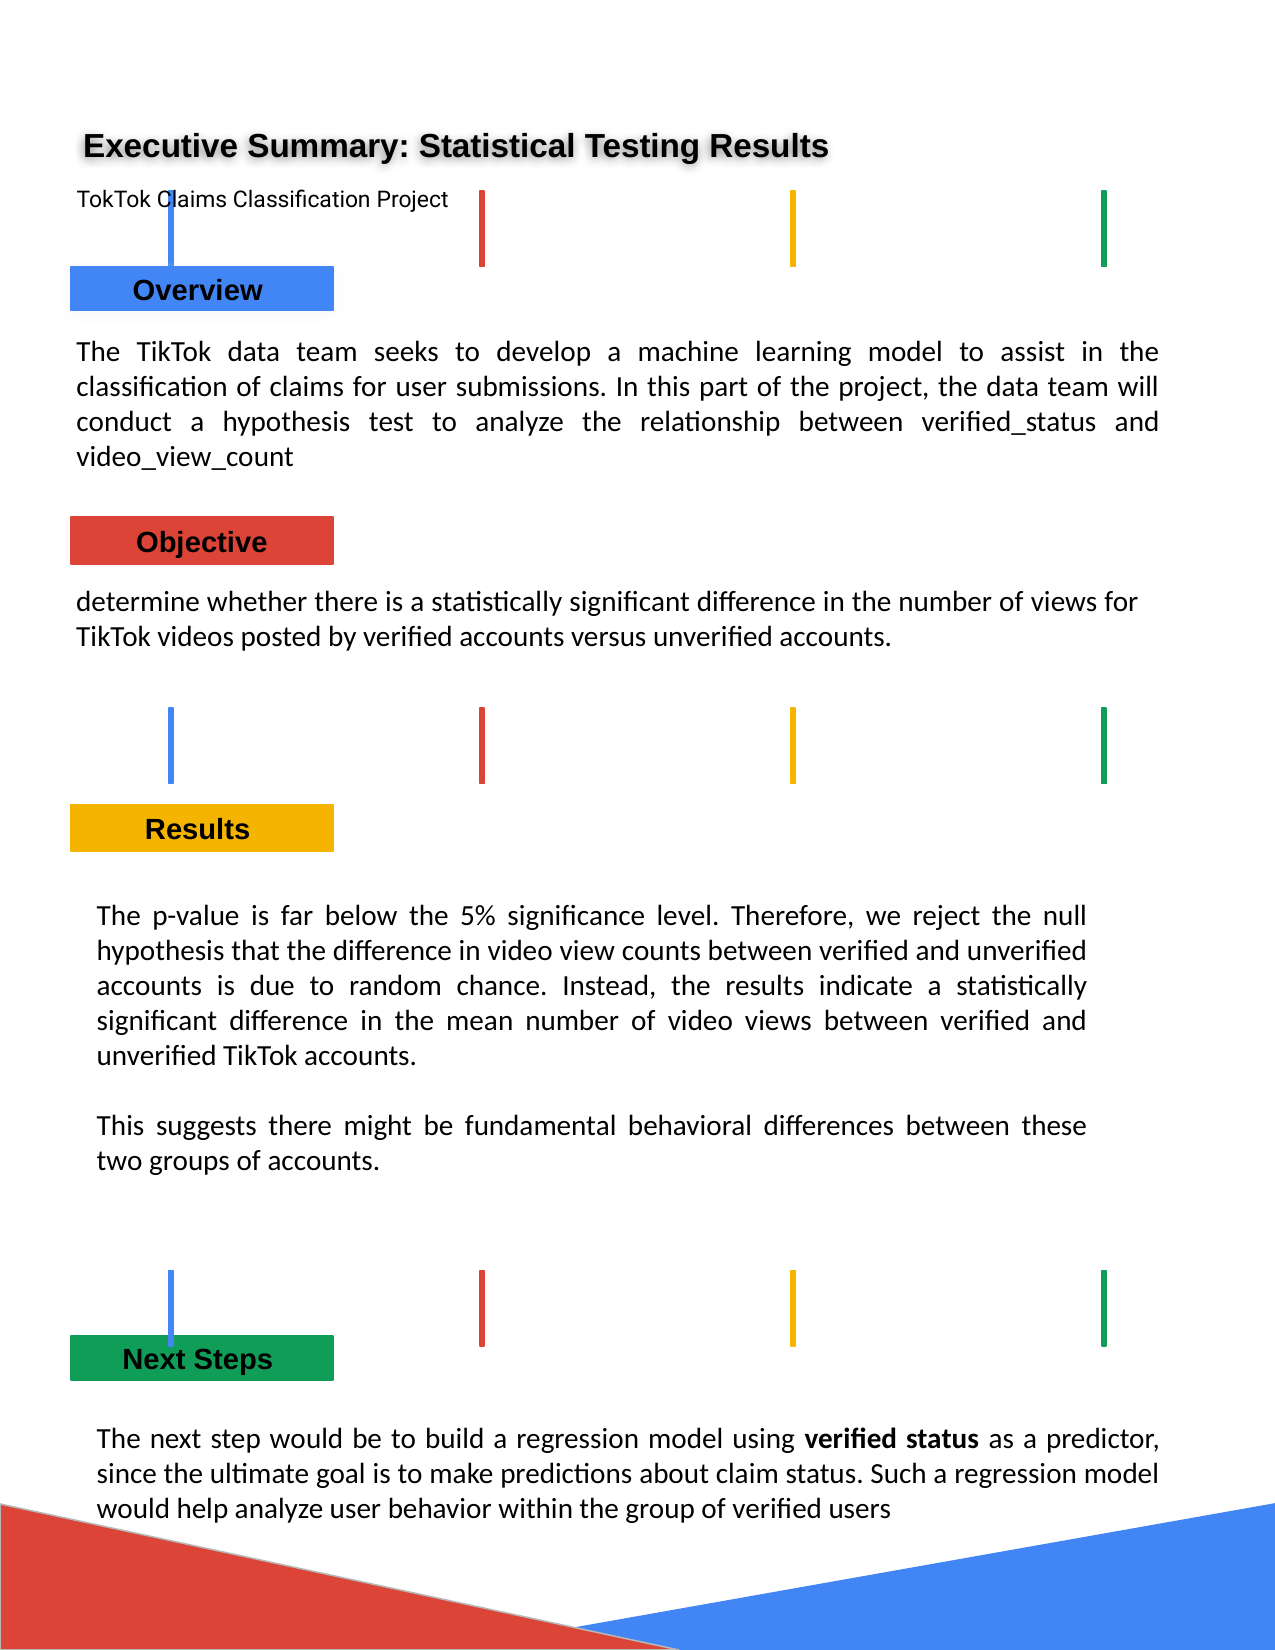

Executive Summary: Statistical Testing Results
TokTok Claims Classification Project
The TikTok data team seeks to develop a machine learning model to assist in the classification of claims for user submissions. In this part of the project, the data team will conduct a hypothesis test to analyze the relationship between verified_status and video_view_count
determine whether there is a statistically significant difference in the number of views for TikTok videos posted by verified accounts versus unverified accounts.
The p-value is far below the 5% significance level. Therefore, we reject the null hypothesis that the difference in video view counts between verified and unverified accounts is due to random chance. Instead, the results indicate a statistically significant difference in the mean number of video views between verified and unverified TikTok accounts.

This suggests there might be fundamental behavioral differences between these two groups of accounts.
The next step would be to build a regression model using verified status as a predictor, since the ultimate goal is to make predictions about claim status. Such a regression model would help analyze user behavior within the group of verified users